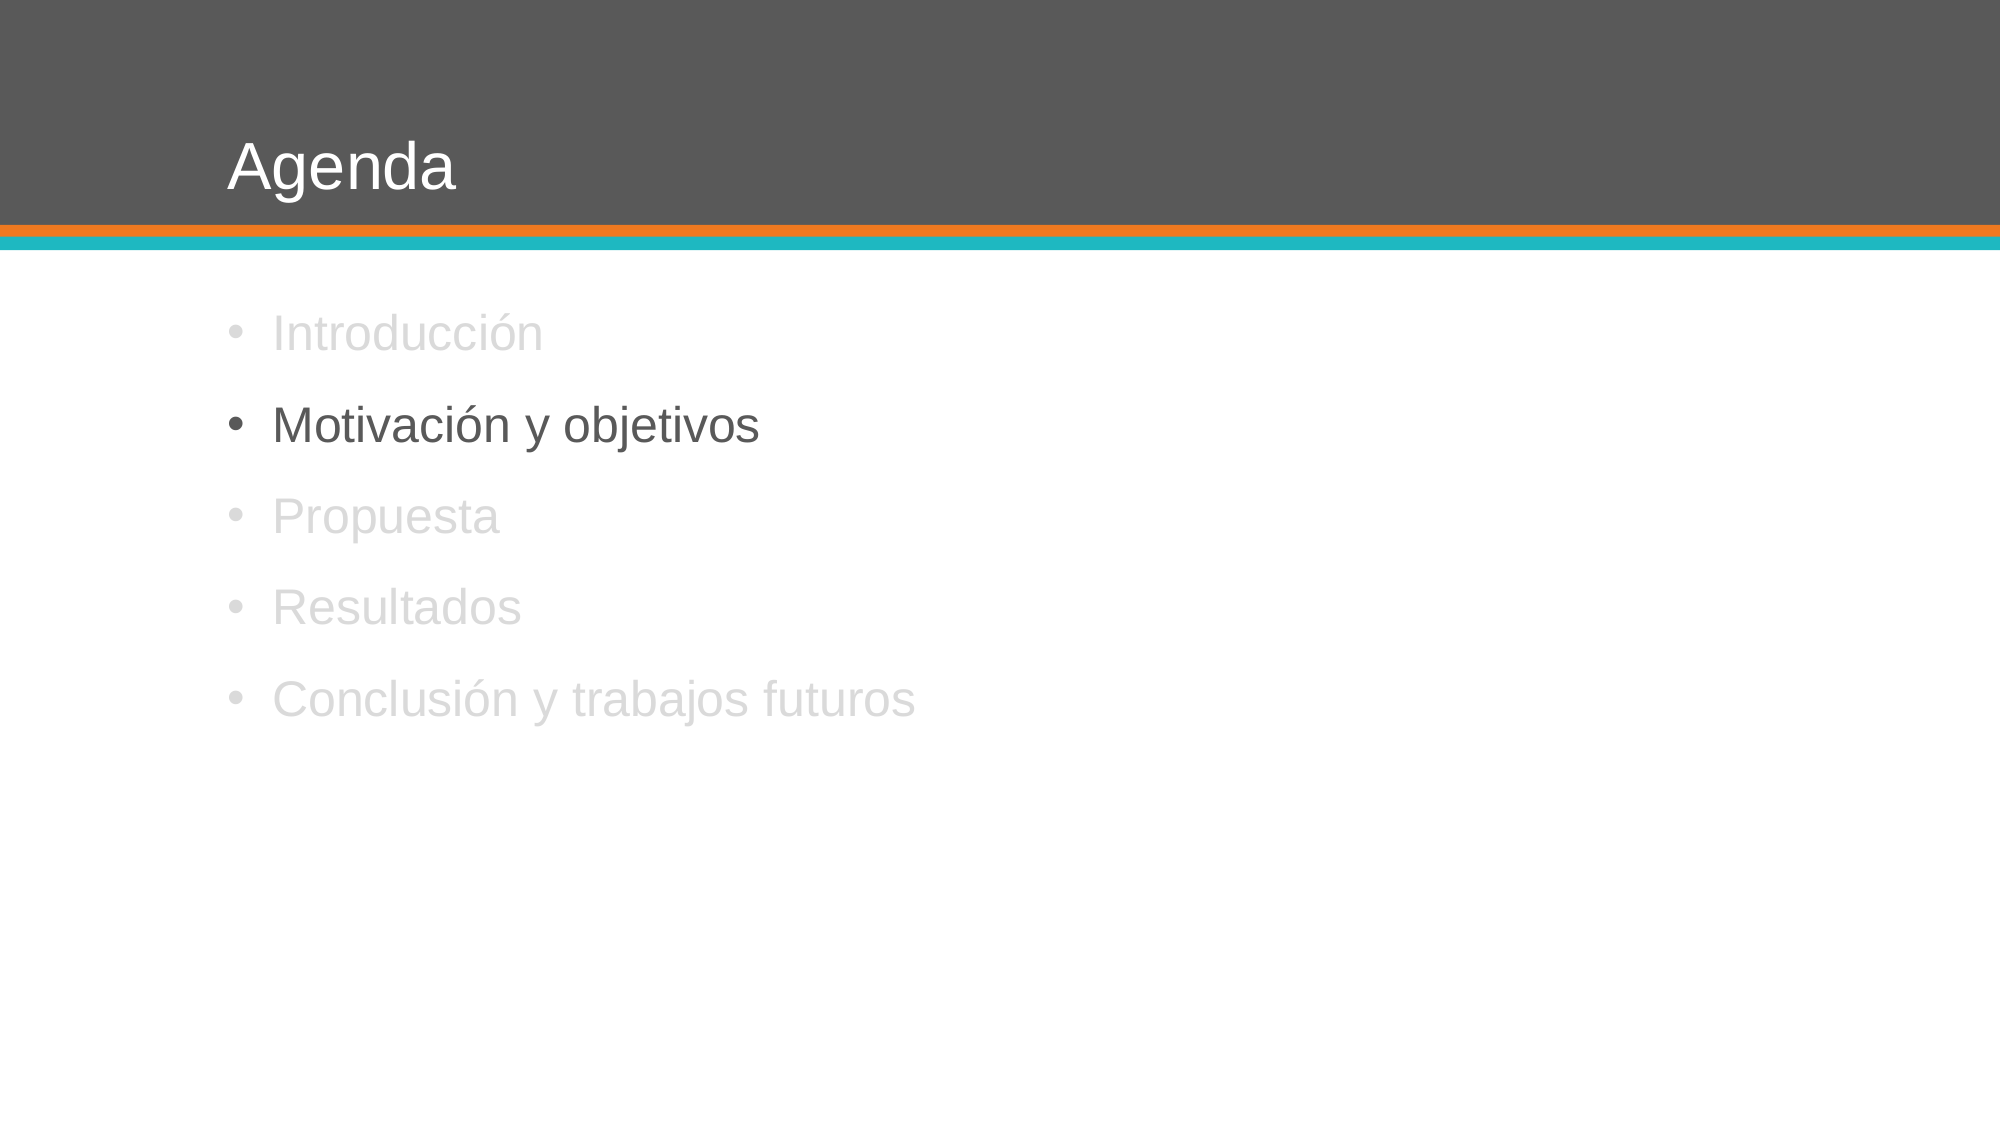

# Agenda
Introducción
Motivación y objetivos
Propuesta
Resultados
Conclusión y trabajos futuros